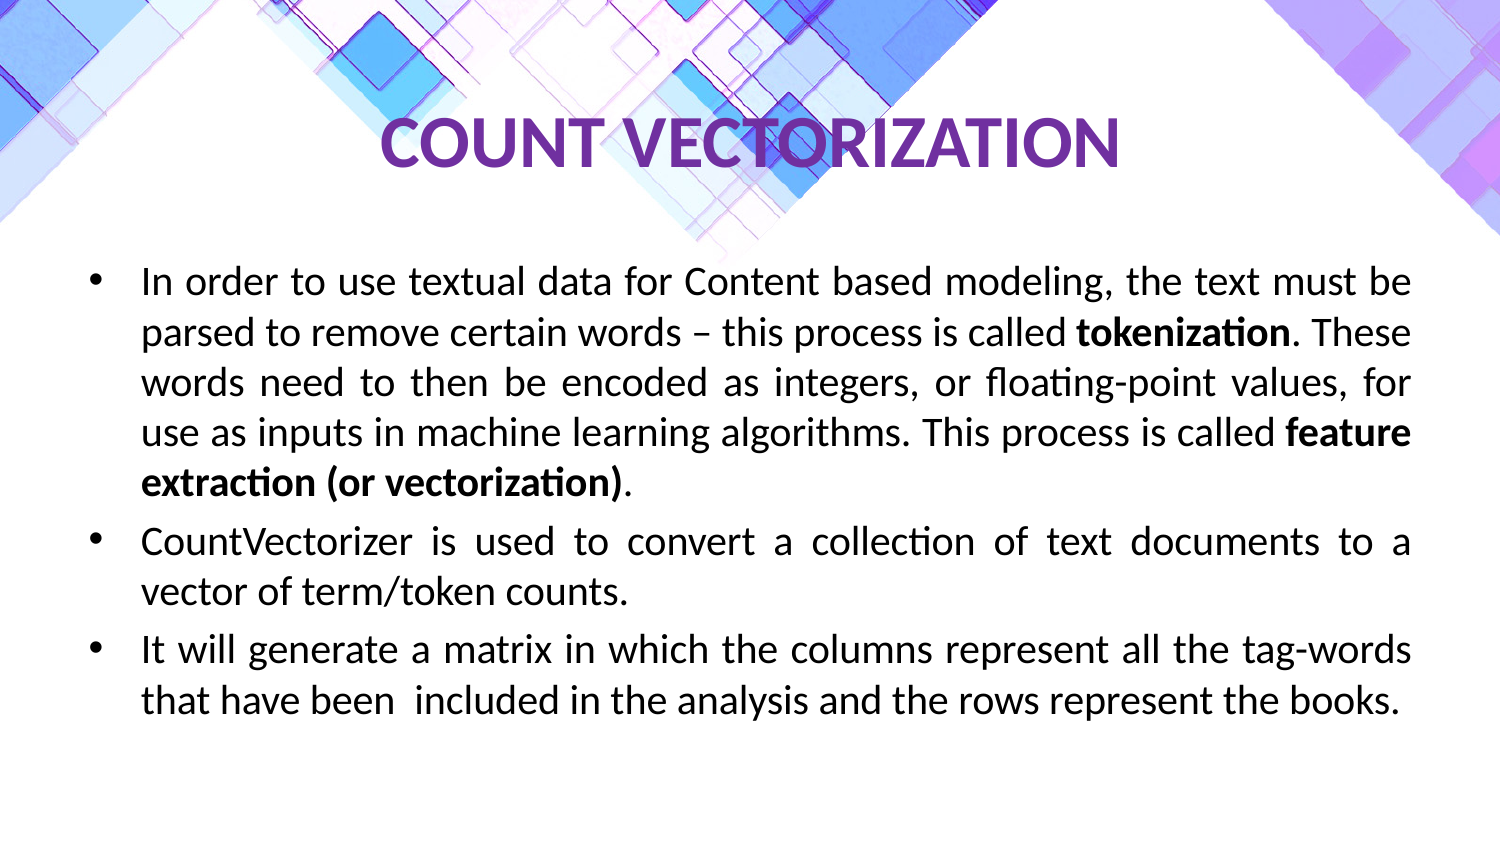

# COUNT VECTORIZATION
In order to use textual data for Content based modeling, the text must be parsed to remove certain words – this process is called tokenization. These words need to then be encoded as integers, or floating-point values, for use as inputs in machine learning algorithms. This process is called feature extraction (or vectorization).
CountVectorizer is used to convert a collection of text documents to a vector of term/token counts.
It will generate a matrix in which the columns represent all the tag-words that have been  included in the analysis and the rows represent the books.